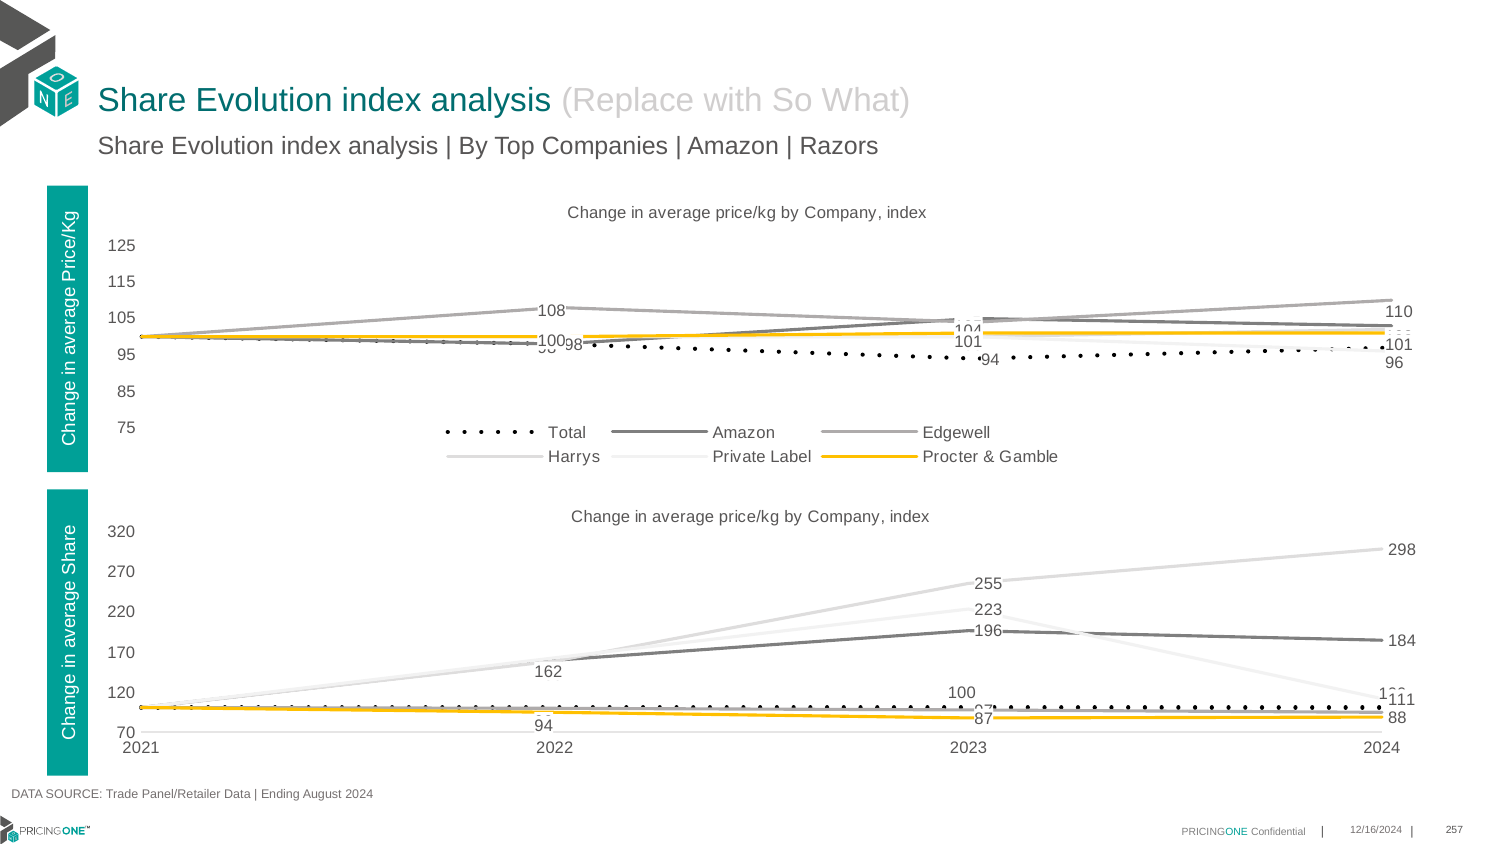

# Share Evolution index analysis (Replace with So What)
Share Evolution index analysis | By Top Companies | Amazon | Razors

### Chart: Change in average price/kg by Company, index

| Category | Total | Amazon | Edgewell | Harrys | Private Label | Procter & Gamble |
|---|---|---|---|---|---|---|
| 2021 | 100.0 | 100.0 | 100.0 | 100.0 | 100.0 | 100.0 |
| 2022 | 98.0 | 98.0 | 108.0 | 100.0 | 100.0 | 100.0 |
| 2023 | 94.0 | 105.0 | 104.0 | 100.0 | 100.0 | 101.0 |
| 2024 | 97.0 | 103.0 | 110.0 | 102.0 | 96.0 | 101.0 |
Change in average Price/Kg

### Chart: Change in average price/kg by Company, index

| Category | Total | Amazon | Edgewell | Harrys | Private Label | Procter & Gamble |
|---|---|---|---|---|---|---|
| 2021 | 100.0 | 100.0 | 100.0 | 100.0 | 100.0 | 100.0 |
| 2022 | 100.0 | 159.0 | 99.0 | 158.0 | 162.0 | 94.0 |
| 2023 | 100.0 | 196.0 | 97.0 | 255.0 | 223.0 | 87.0 |
| 2024 | 100.0 | 184.0 | 94.0 | 298.0 | 111.0 | 88.0 |
Change in average Share
DATA SOURCE: Trade Panel/Retailer Data | Ending August 2024

12/16/2024
257